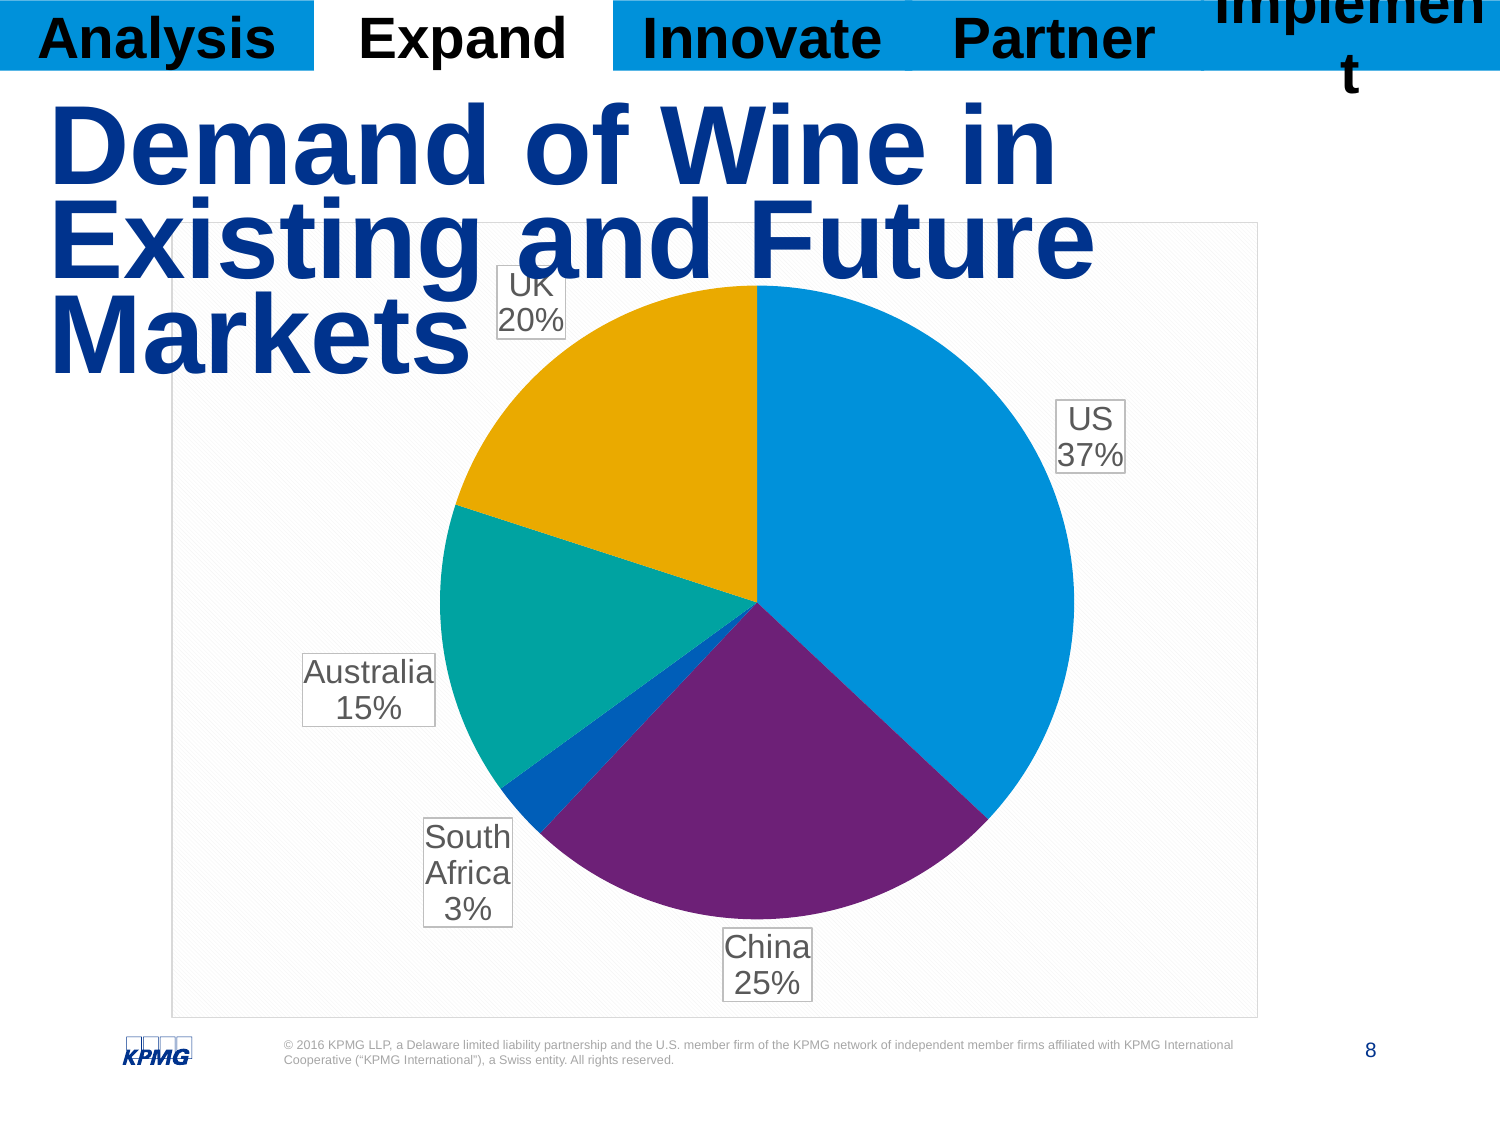

# Demand of Wine in Existing and Future Markets

### Chart

| Category | Demand for Wine |
|---|---|
| US | 37.0 |
| China | 25.0 |
| South Africa | 3.0 |
| Australia | 15.0 |
| UK | 20.0 |